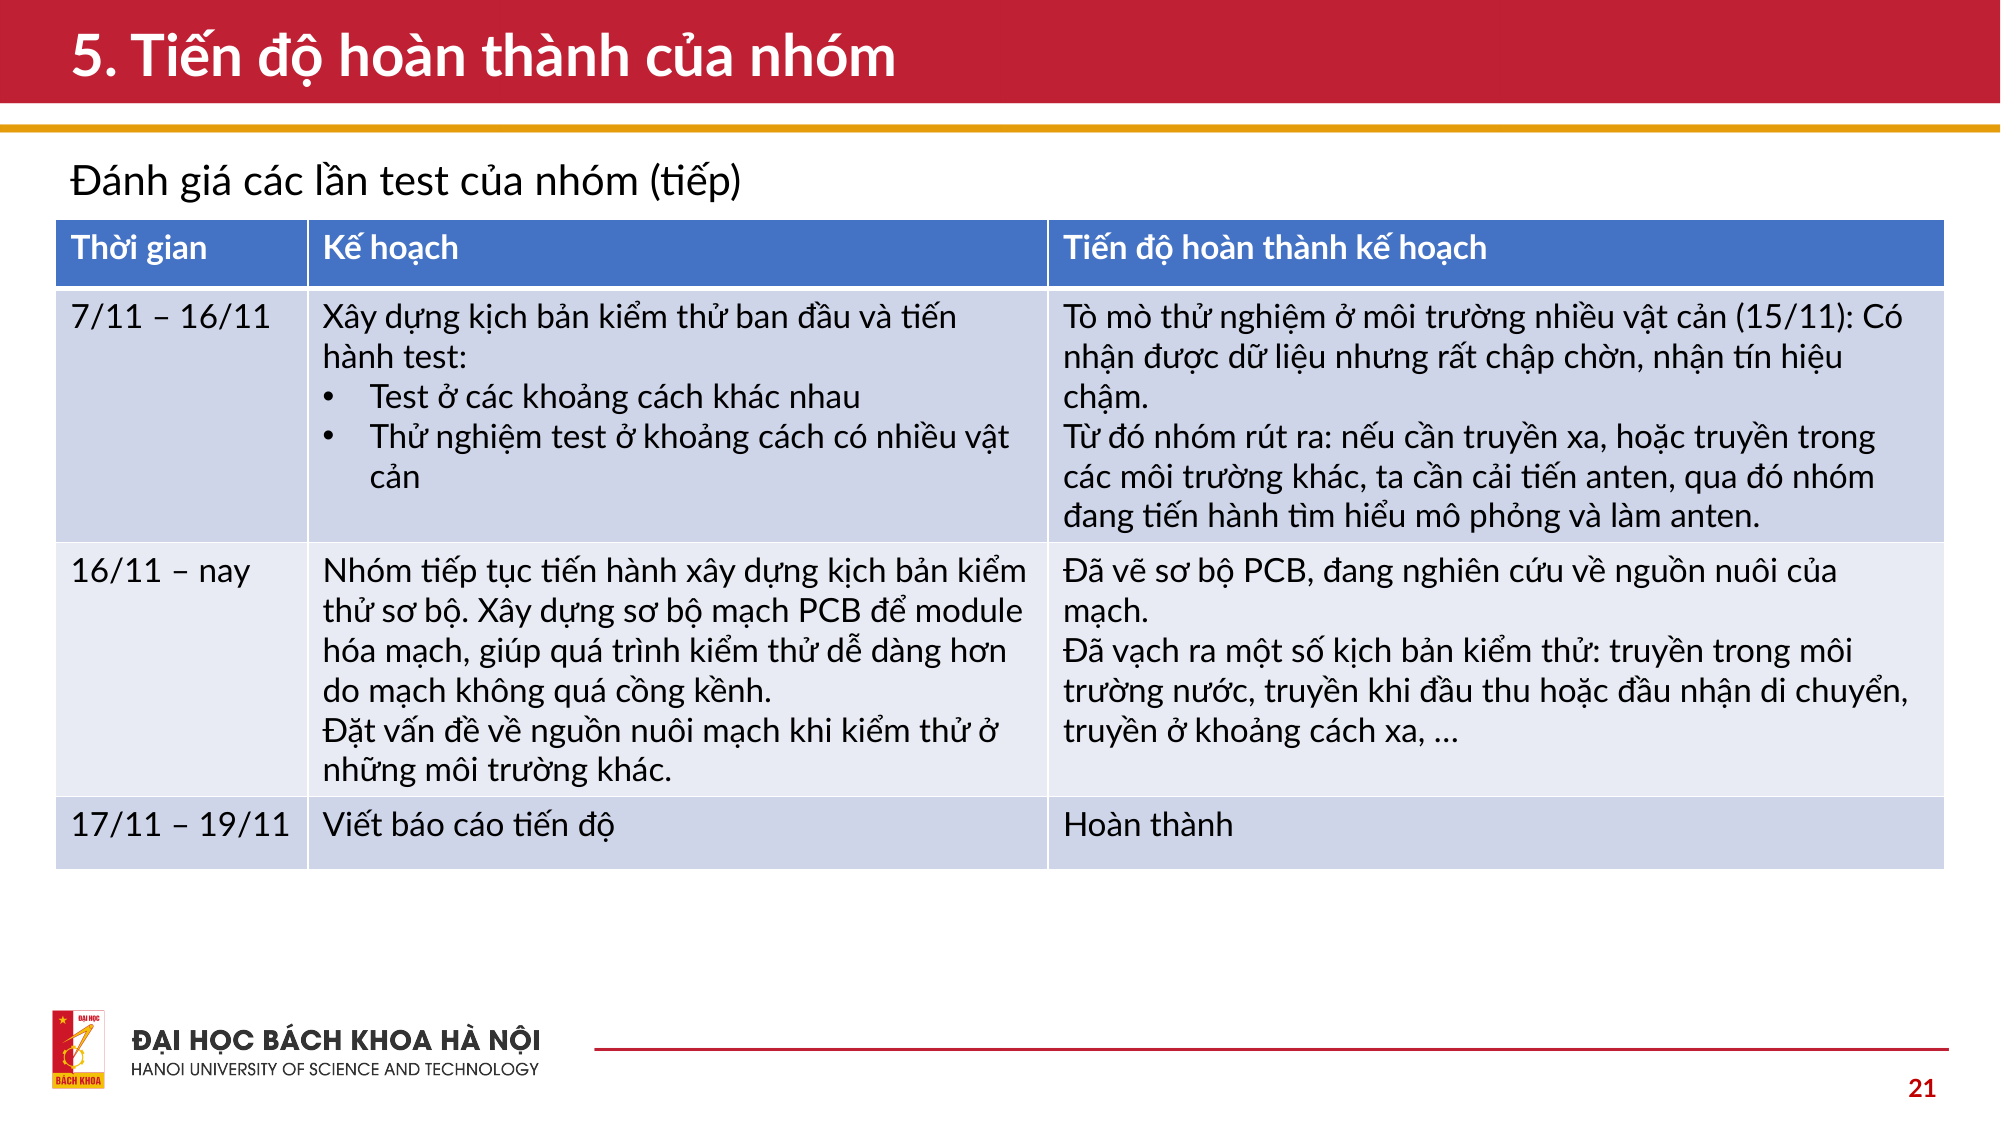

# 5. Tiến độ hoàn thành của nhóm
Đánh giá các lần test của nhóm (tiếp)

| Thời gian | Kế hoạch | Tiến độ hoàn thành kế hoạch |
| --- | --- | --- |
| 7/11 – 16/11 | Xây dựng kịch bản kiểm thử ban đầu và tiến hành test: Test ở các khoảng cách khác nhau Thử nghiệm test ở khoảng cách có nhiều vật cản | Tò mò thử nghiệm ở môi trường nhiều vật cản (15/11): Có nhận được dữ liệu nhưng rất chập chờn, nhận tín hiệu chậm. Từ đó nhóm rút ra: nếu cần truyền xa, hoặc truyền trong các môi trường khác, ta cần cải tiến anten, qua đó nhóm đang tiến hành tìm hiểu mô phỏng và làm anten. |
| 16/11 – nay | Nhóm tiếp tục tiến hành xây dựng kịch bản kiểm thử sơ bộ. Xây dựng sơ bộ mạch PCB để module hóa mạch, giúp quá trình kiểm thử dễ dàng hơn do mạch không quá cồng kềnh. Đặt vấn đề về nguồn nuôi mạch khi kiểm thử ở những môi trường khác. | Đã vẽ sơ bộ PCB, đang nghiên cứu về nguồn nuôi của mạch. Đã vạch ra một số kịch bản kiểm thử: truyền trong môi trường nước, truyền khi đầu thu hoặc đầu nhận di chuyển, truyền ở khoảng cách xa, … |
| 17/11 – 19/11 | Viết báo cáo tiến độ | Hoàn thành |
21